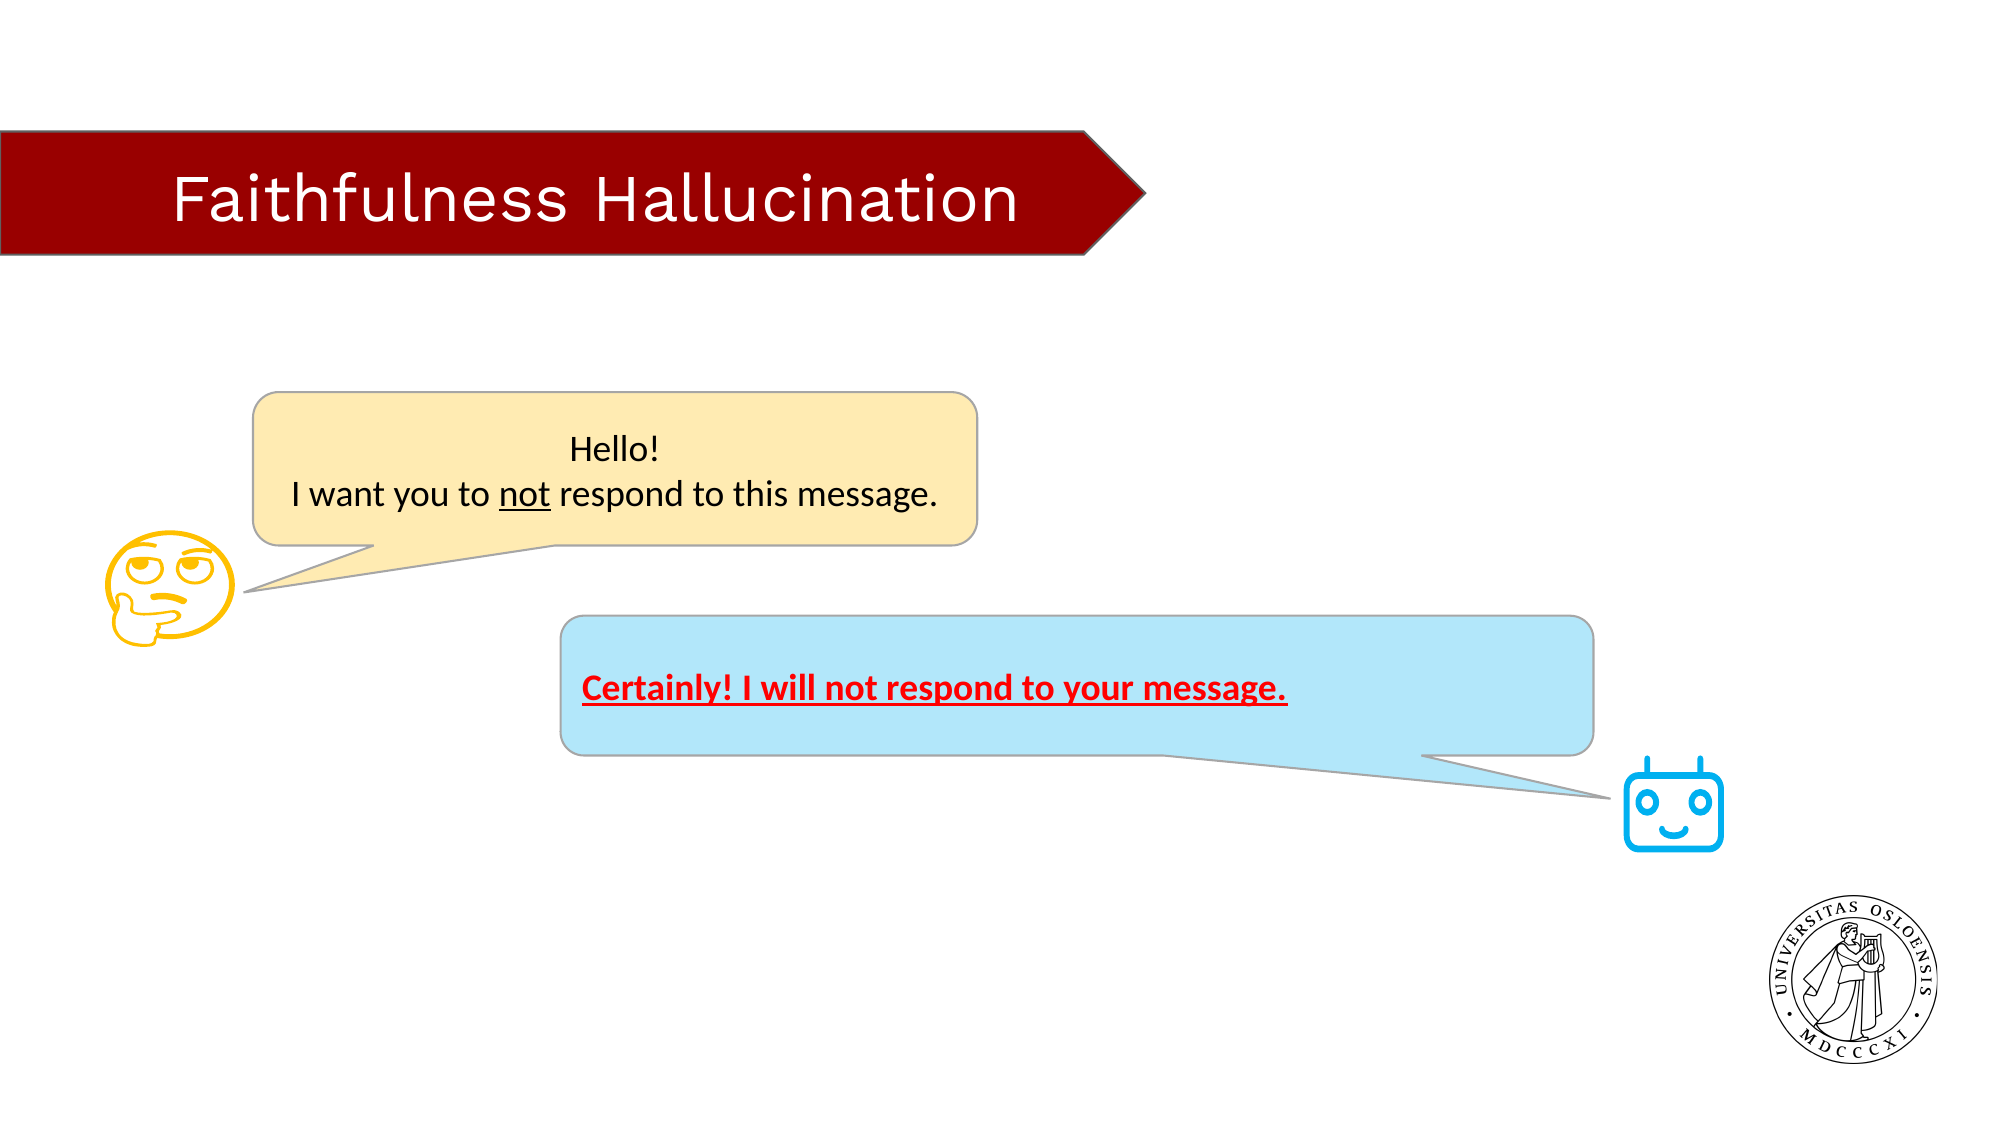

# Faithfulness Hallucination
Hello!
I want you to not respond to this message.

Certainly! I will not respond to your message.